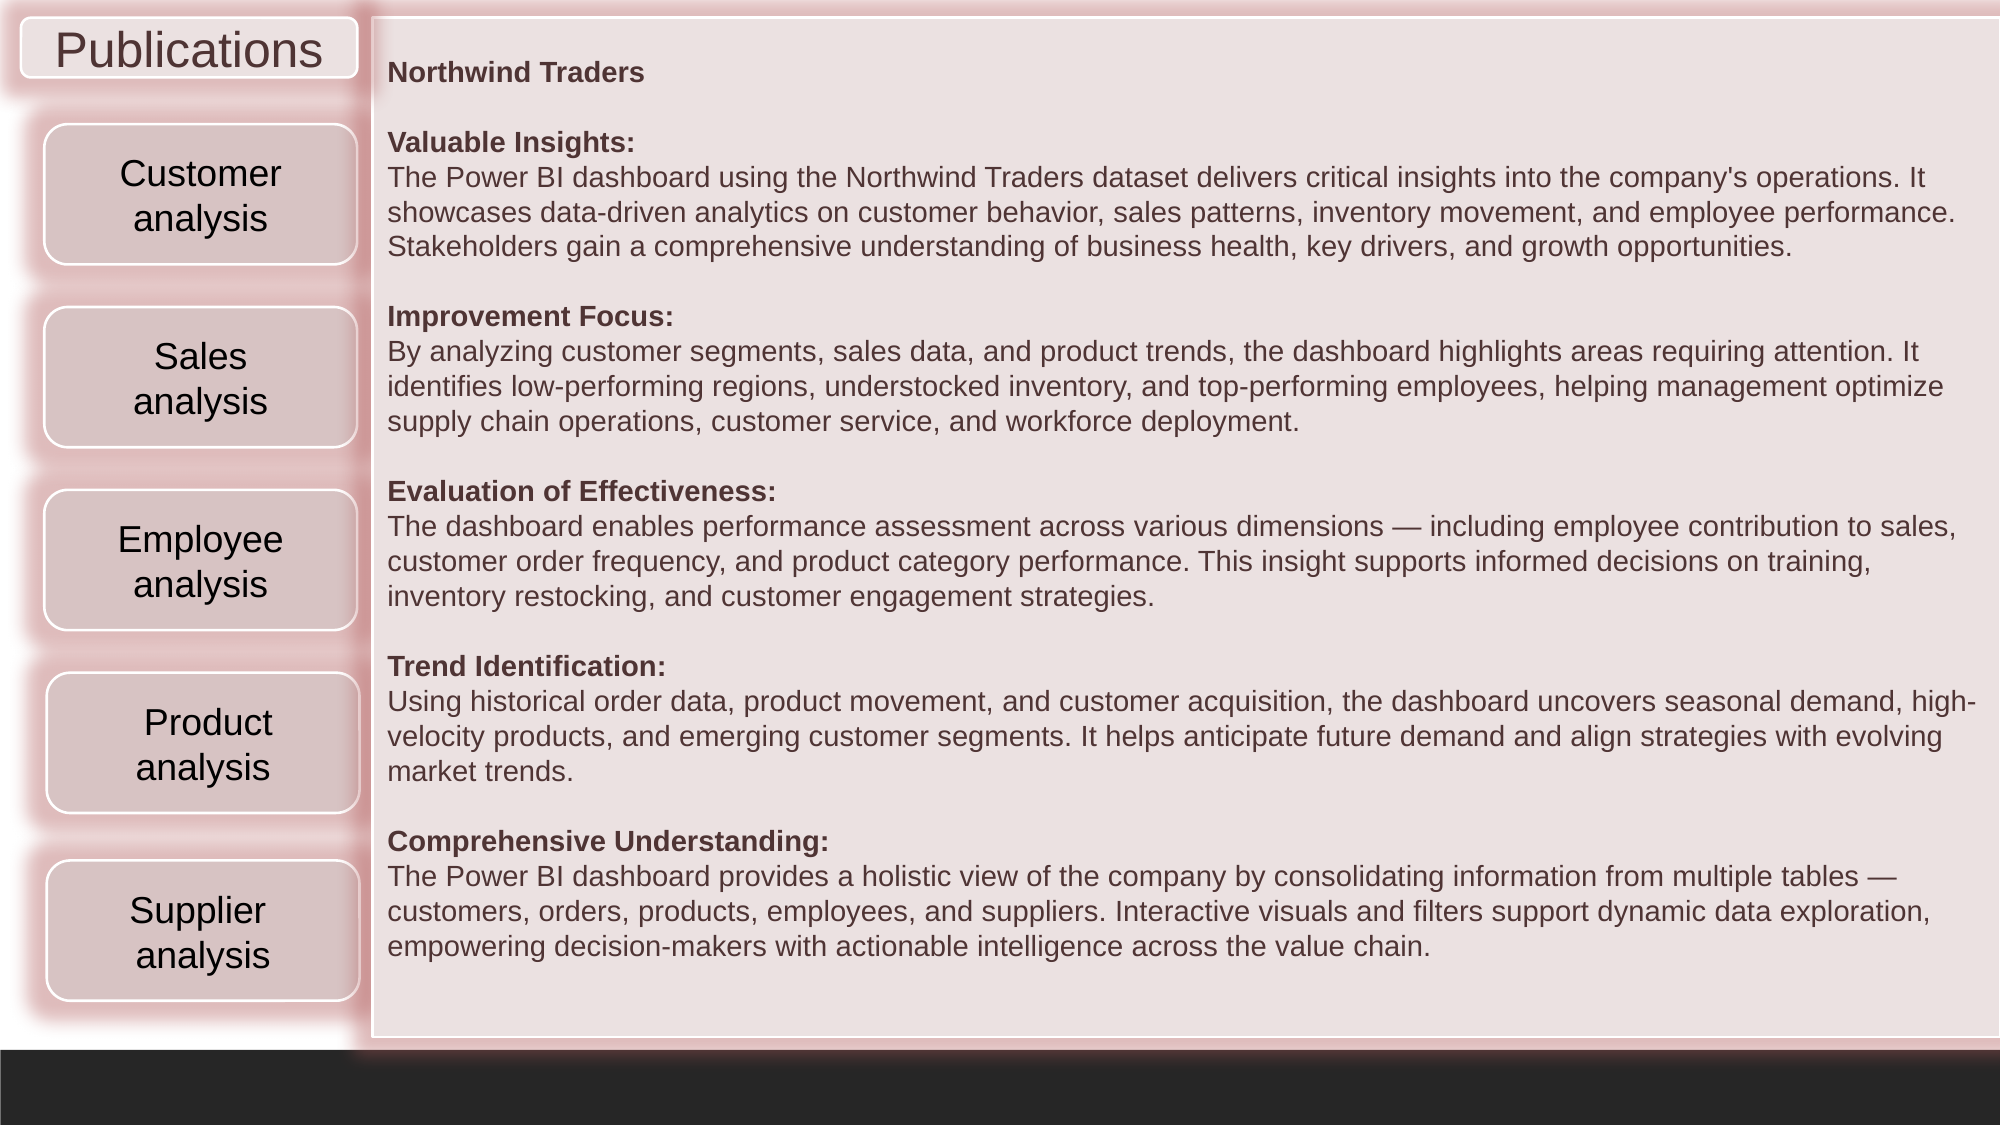

Publications
Northwind Traders

Valuable Insights:
The Power BI dashboard using the Northwind Traders dataset delivers critical insights into the company's operations. It showcases data-driven analytics on customer behavior, sales patterns, inventory movement, and employee performance. Stakeholders gain a comprehensive understanding of business health, key drivers, and growth opportunities.

Improvement Focus:
By analyzing customer segments, sales data, and product trends, the dashboard highlights areas requiring attention. It identifies low-performing regions, understocked inventory, and top-performing employees, helping management optimize supply chain operations, customer service, and workforce deployment.

Evaluation of Effectiveness:
The dashboard enables performance assessment across various dimensions — including employee contribution to sales, customer order frequency, and product category performance. This insight supports informed decisions on training, inventory restocking, and customer engagement strategies.

Trend Identification:
Using historical order data, product movement, and customer acquisition, the dashboard uncovers seasonal demand, high-velocity products, and emerging customer segments. It helps anticipate future demand and align strategies with evolving market trends.

Comprehensive Understanding:
The Power BI dashboard provides a holistic view of the company by consolidating information from multiple tables — customers, orders, products, employees, and suppliers. Interactive visuals and filters support dynamic data exploration, empowering decision-makers with actionable intelligence across the value chain.

Customer analysis
Sales
analysis
Employee
analysis
 Product
analysis
Supplier
analysis